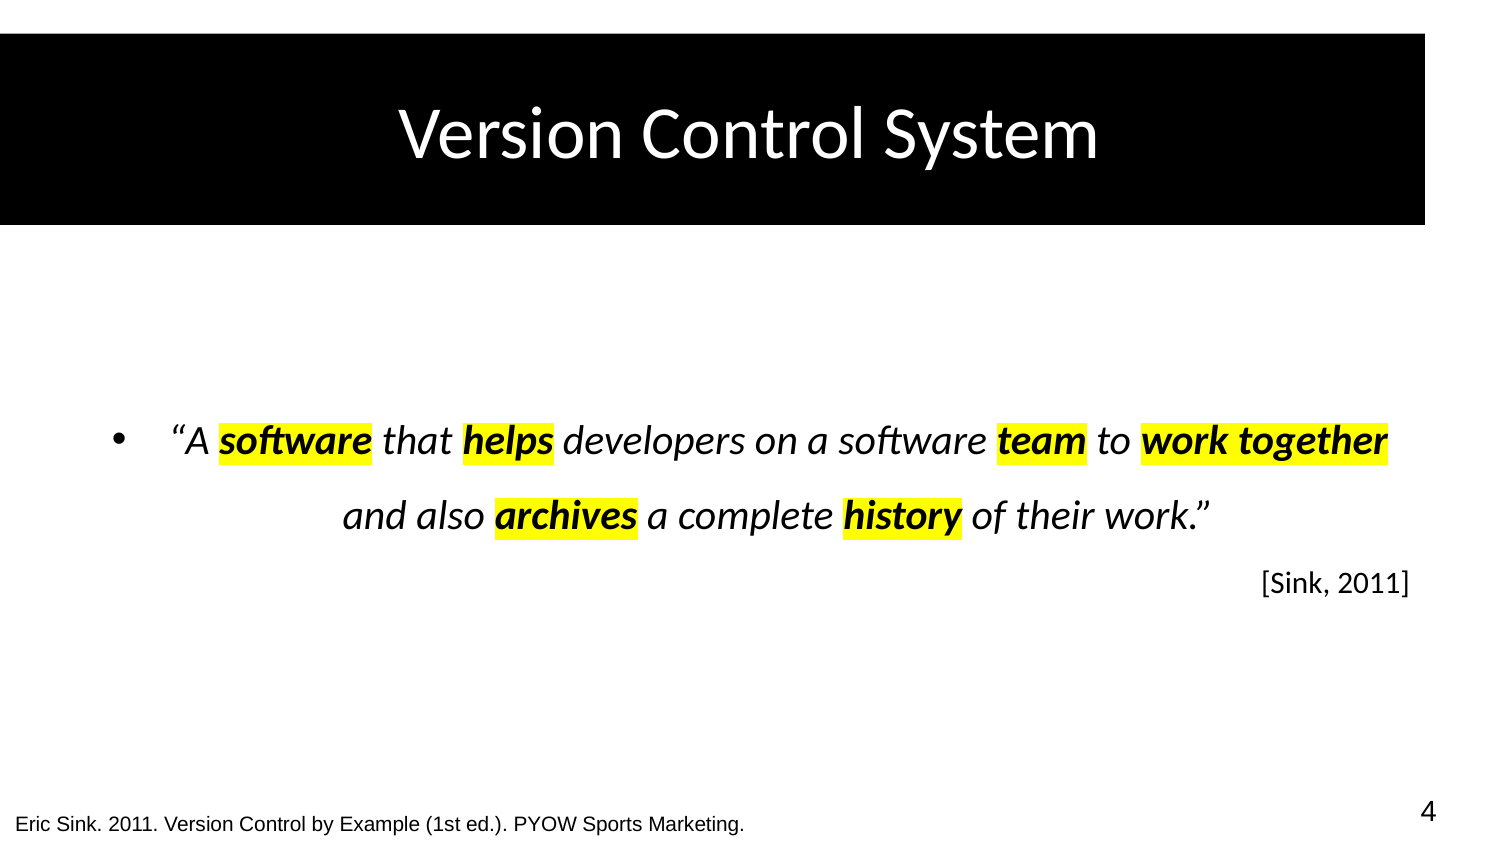

# Version Control System
“A software that helps developers on a software team to work together and also archives a complete history of their work.”
[Sink, 2011]
Eric Sink. 2011. Version Control by Example (1st ed.). PYOW Sports Marketing.